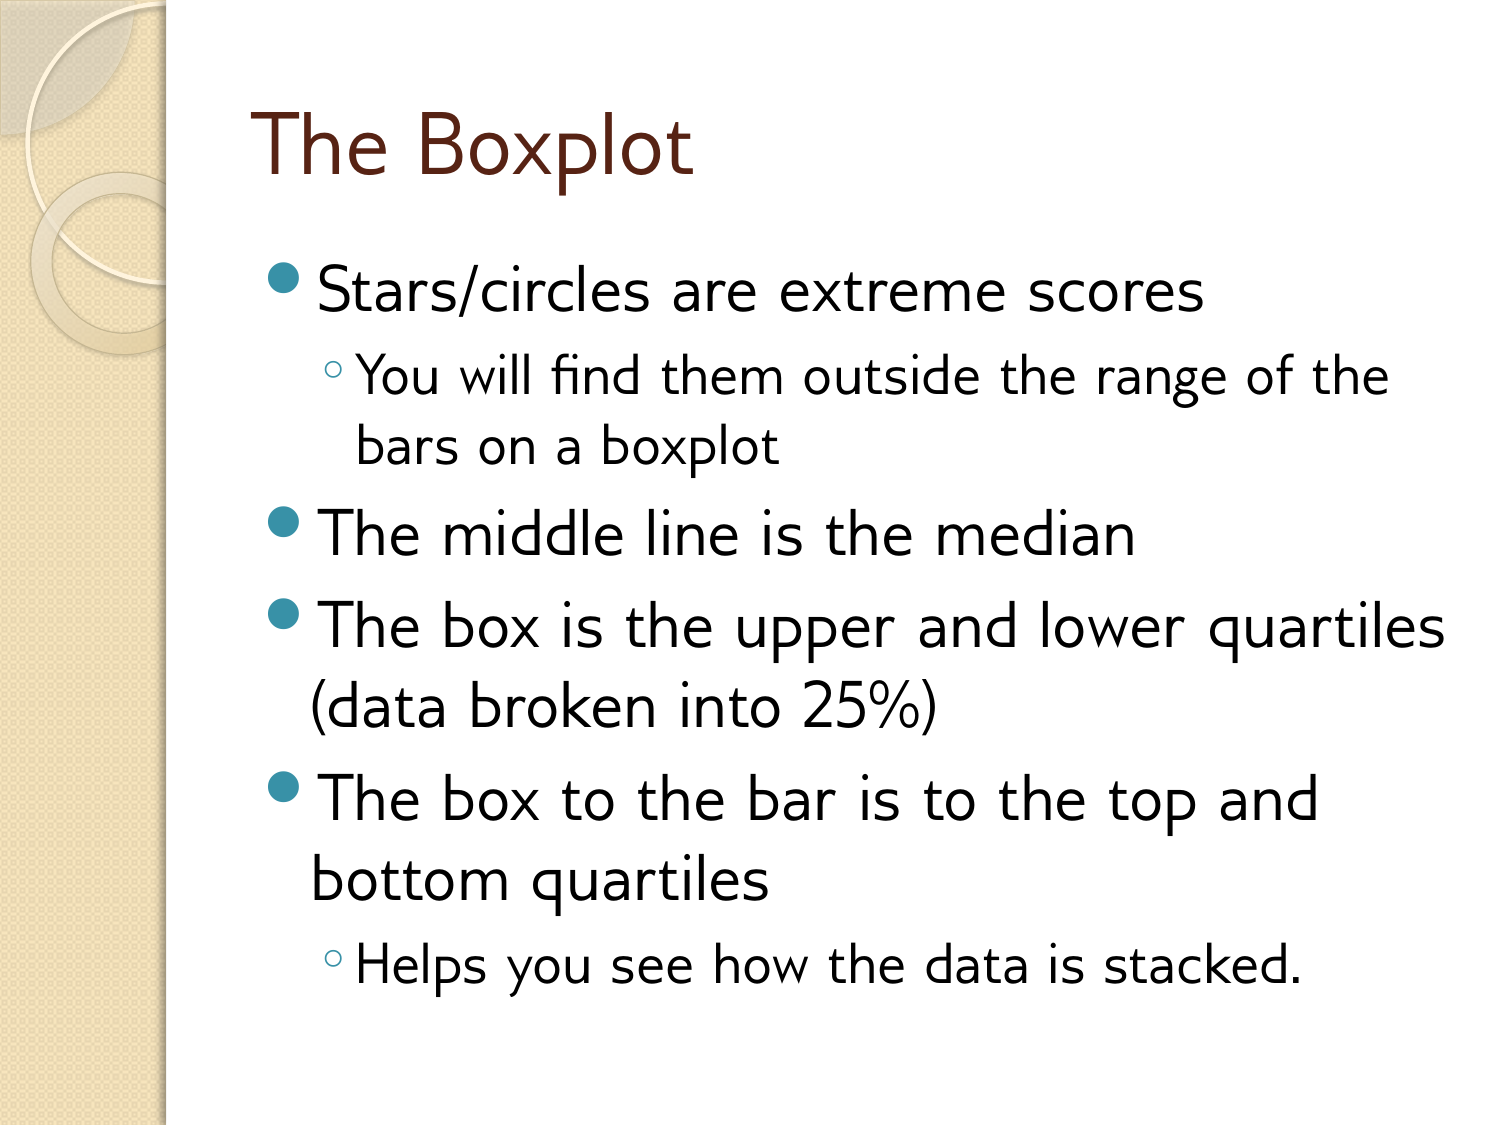

# The Boxplot
Stars/circles are extreme scores
You will find them outside the range of the bars on a boxplot
The middle line is the median
The box is the upper and lower quartiles (data broken into 25%)
The box to the bar is to the top and bottom quartiles
Helps you see how the data is stacked.